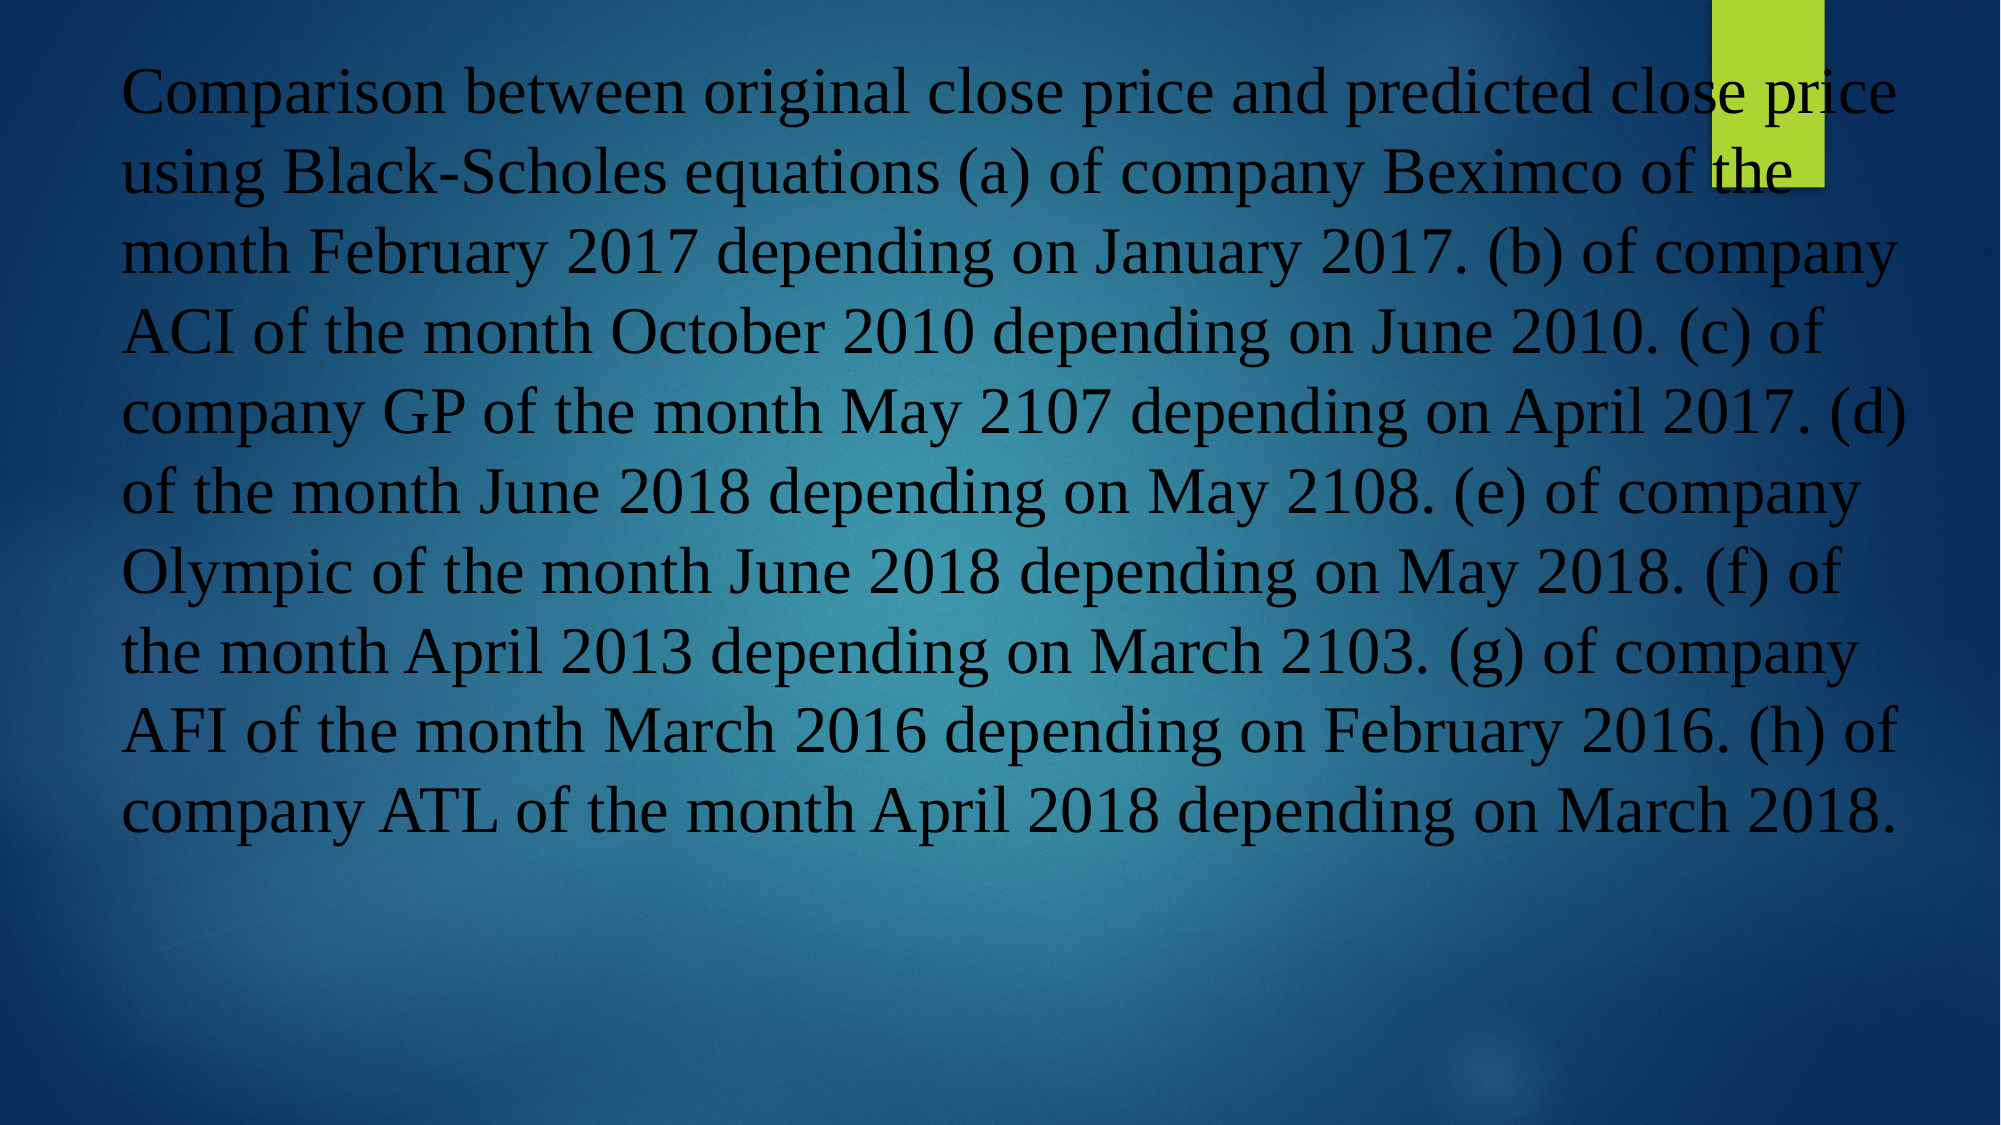

# Comparison between original close price and predicted close price using Black-Scholes equations (a) of company Beximco of the month February 2017 depending on January 2017. (b) of company ACI of the month October 2010 depending on June 2010. (c) of company GP of the month May 2107 depending on April 2017. (d) of the month June 2018 depending on May 2108. (e) of company Olympic of the month June 2018 depending on May 2018. (f) of the month April 2013 depending on March 2103. (g) of company AFI of the month March 2016 depending on February 2016. (h) of company ATL of the month April 2018 depending on March 2018.